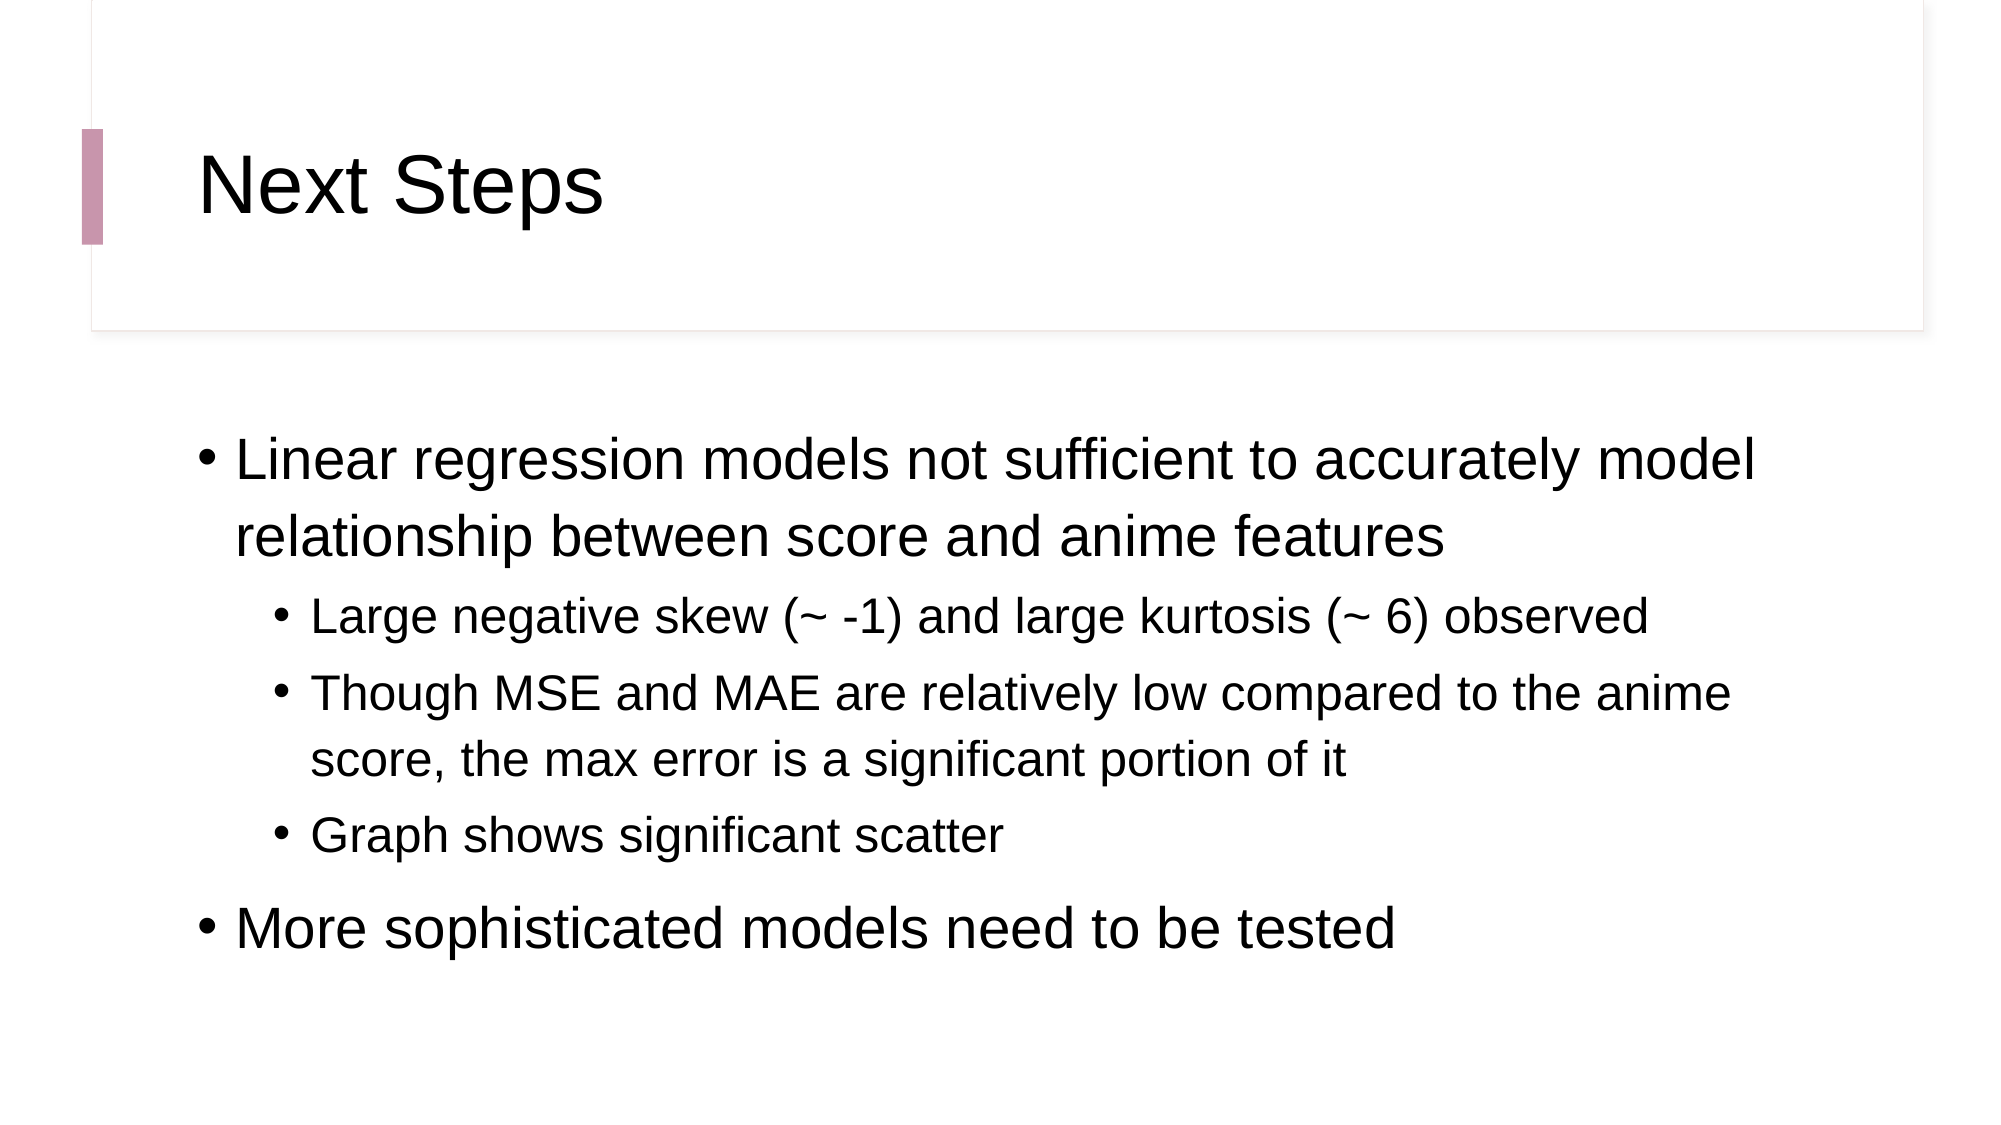

# Next Steps
Linear regression models not sufficient to accurately model relationship between score and anime features
Large negative skew (~ -1) and large kurtosis (~ 6) observed
Though MSE and MAE are relatively low compared to the anime score, the max error is a significant portion of it
Graph shows significant scatter
More sophisticated models need to be tested